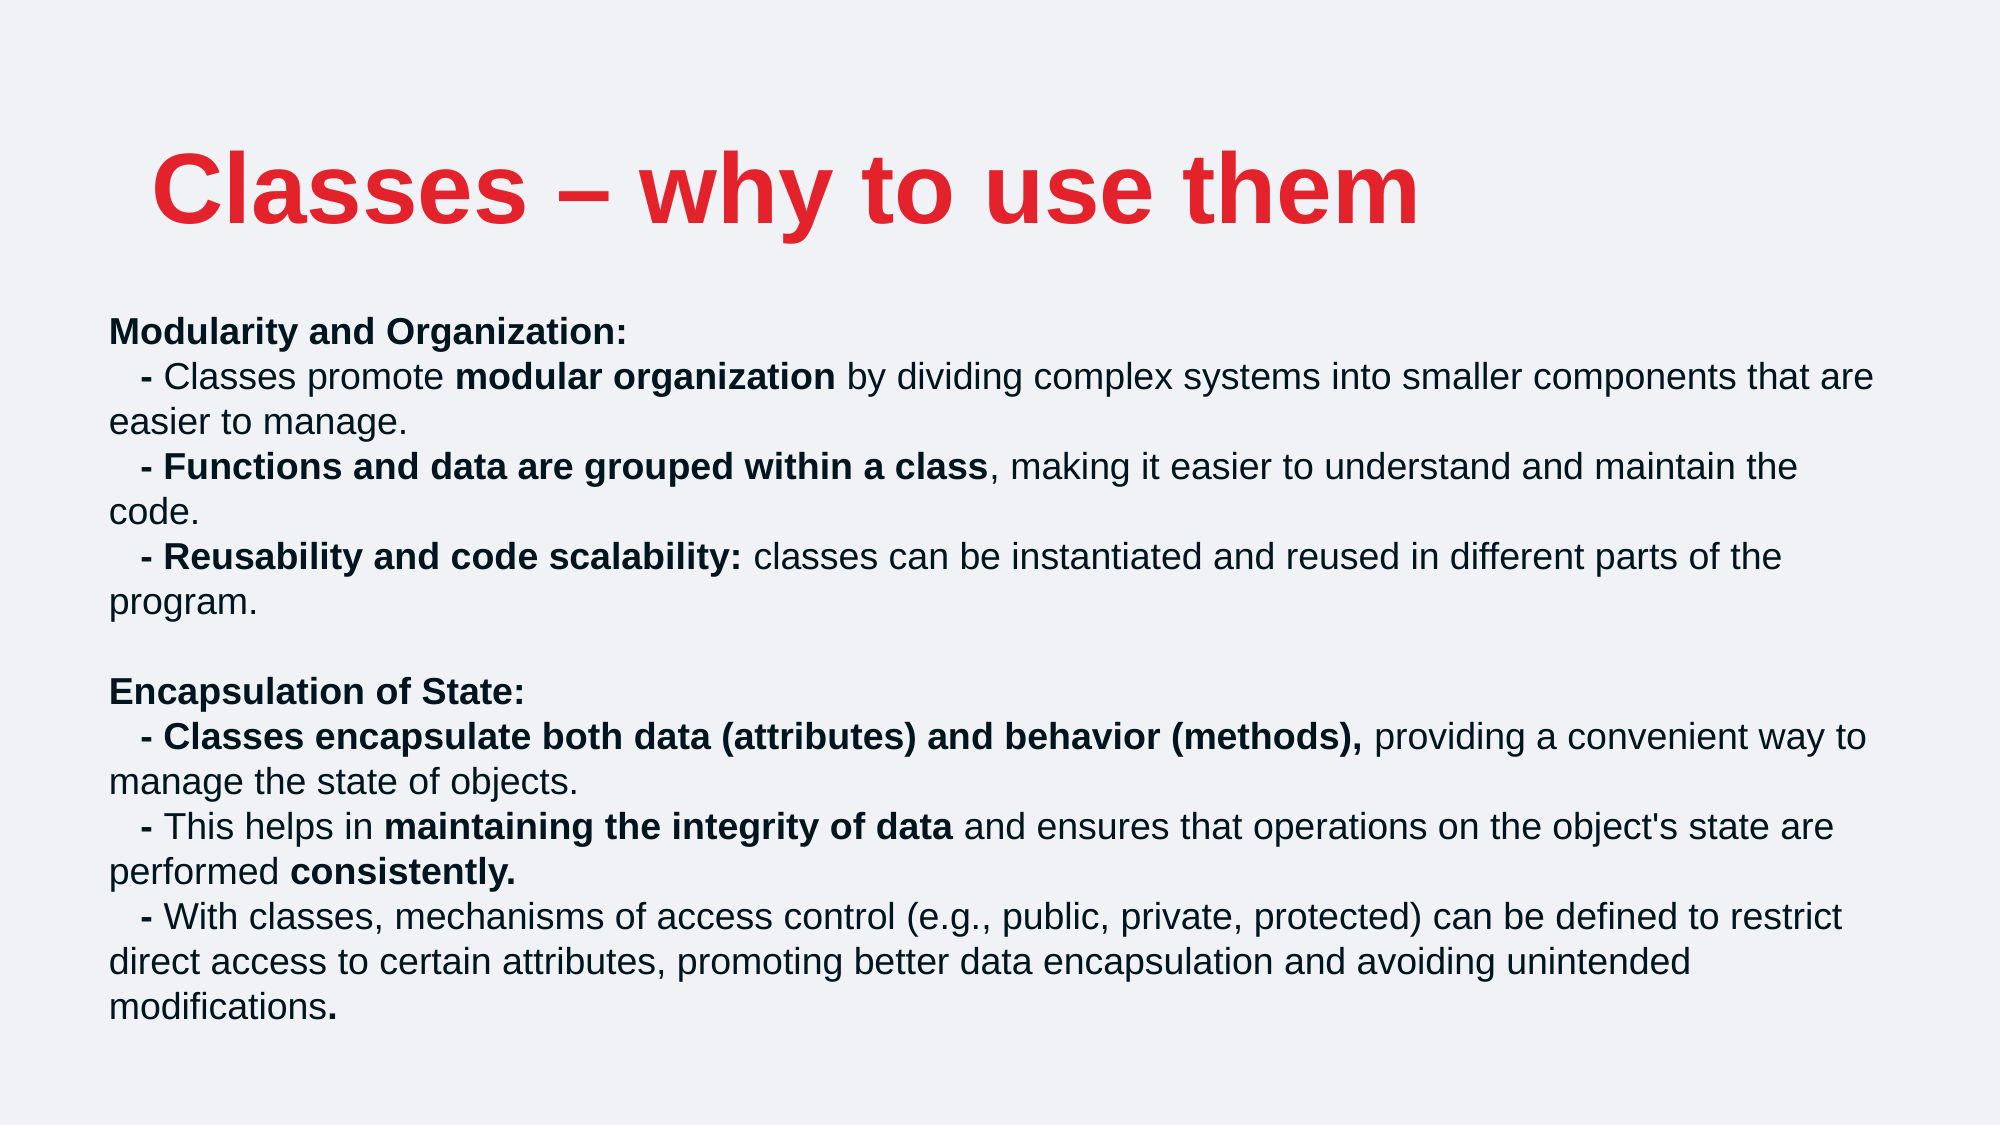

# Classes – why to use them
Modularity and Organization:
   - Classes promote modular organization by dividing complex systems into smaller components that are easier to manage.
   - Functions and data are grouped within a class, making it easier to understand and maintain the code.
   - Reusability and code scalability: classes can be instantiated and reused in different parts of the program.

Encapsulation of State:
   - Classes encapsulate both data (attributes) and behavior (methods), providing a convenient way to manage the state of objects.
   - This helps in maintaining the integrity of data and ensures that operations on the object's state are performed consistently.
   - With classes, mechanisms of access control (e.g., public, private, protected) can be defined to restrict direct access to certain attributes, promoting better data encapsulation and avoiding unintended modifications.